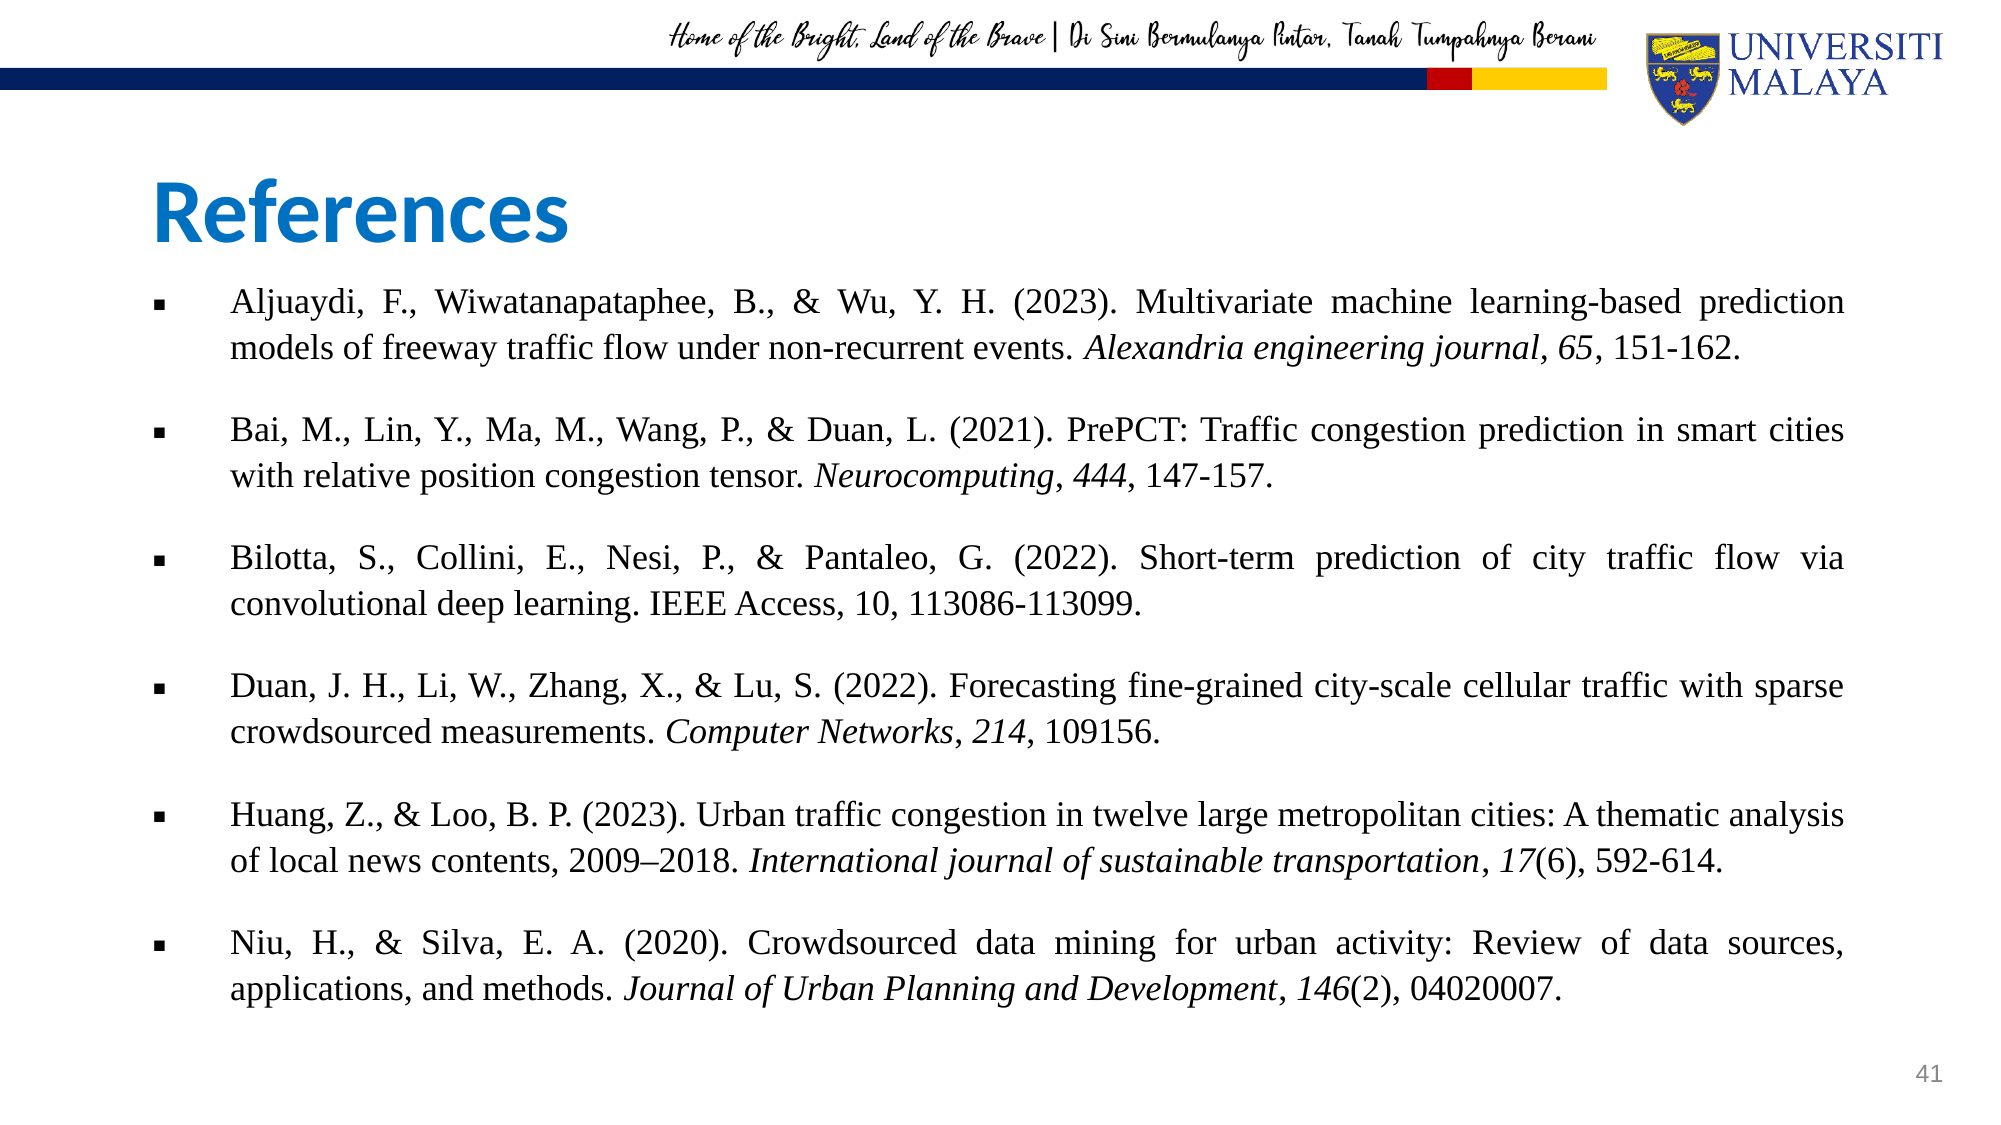

References
Aljuaydi, F., Wiwatanapataphee, B., & Wu, Y. H. (2023). Multivariate machine learning-based prediction models of freeway traffic flow under non-recurrent events. Alexandria engineering journal, 65, 151-162.
Bai, M., Lin, Y., Ma, M., Wang, P., & Duan, L. (2021). PrePCT: Traffic congestion prediction in smart cities with relative position congestion tensor. Neurocomputing, 444, 147-157.
Bilotta, S., Collini, E., Nesi, P., & Pantaleo, G. (2022). Short-term prediction of city traffic flow via convolutional deep learning. IEEE Access, 10, 113086-113099.
Duan, J. H., Li, W., Zhang, X., & Lu, S. (2022). Forecasting fine-grained city-scale cellular traffic with sparse crowdsourced measurements. Computer Networks, 214, 109156.
Huang, Z., & Loo, B. P. (2023). Urban traffic congestion in twelve large metropolitan cities: A thematic analysis of local news contents, 2009–2018. International journal of sustainable transportation, 17(6), 592-614.
Niu, H., & Silva, E. A. (2020). Crowdsourced data mining for urban activity: Review of data sources, applications, and methods. Journal of Urban Planning and Development, 146(2), 04020007.

41